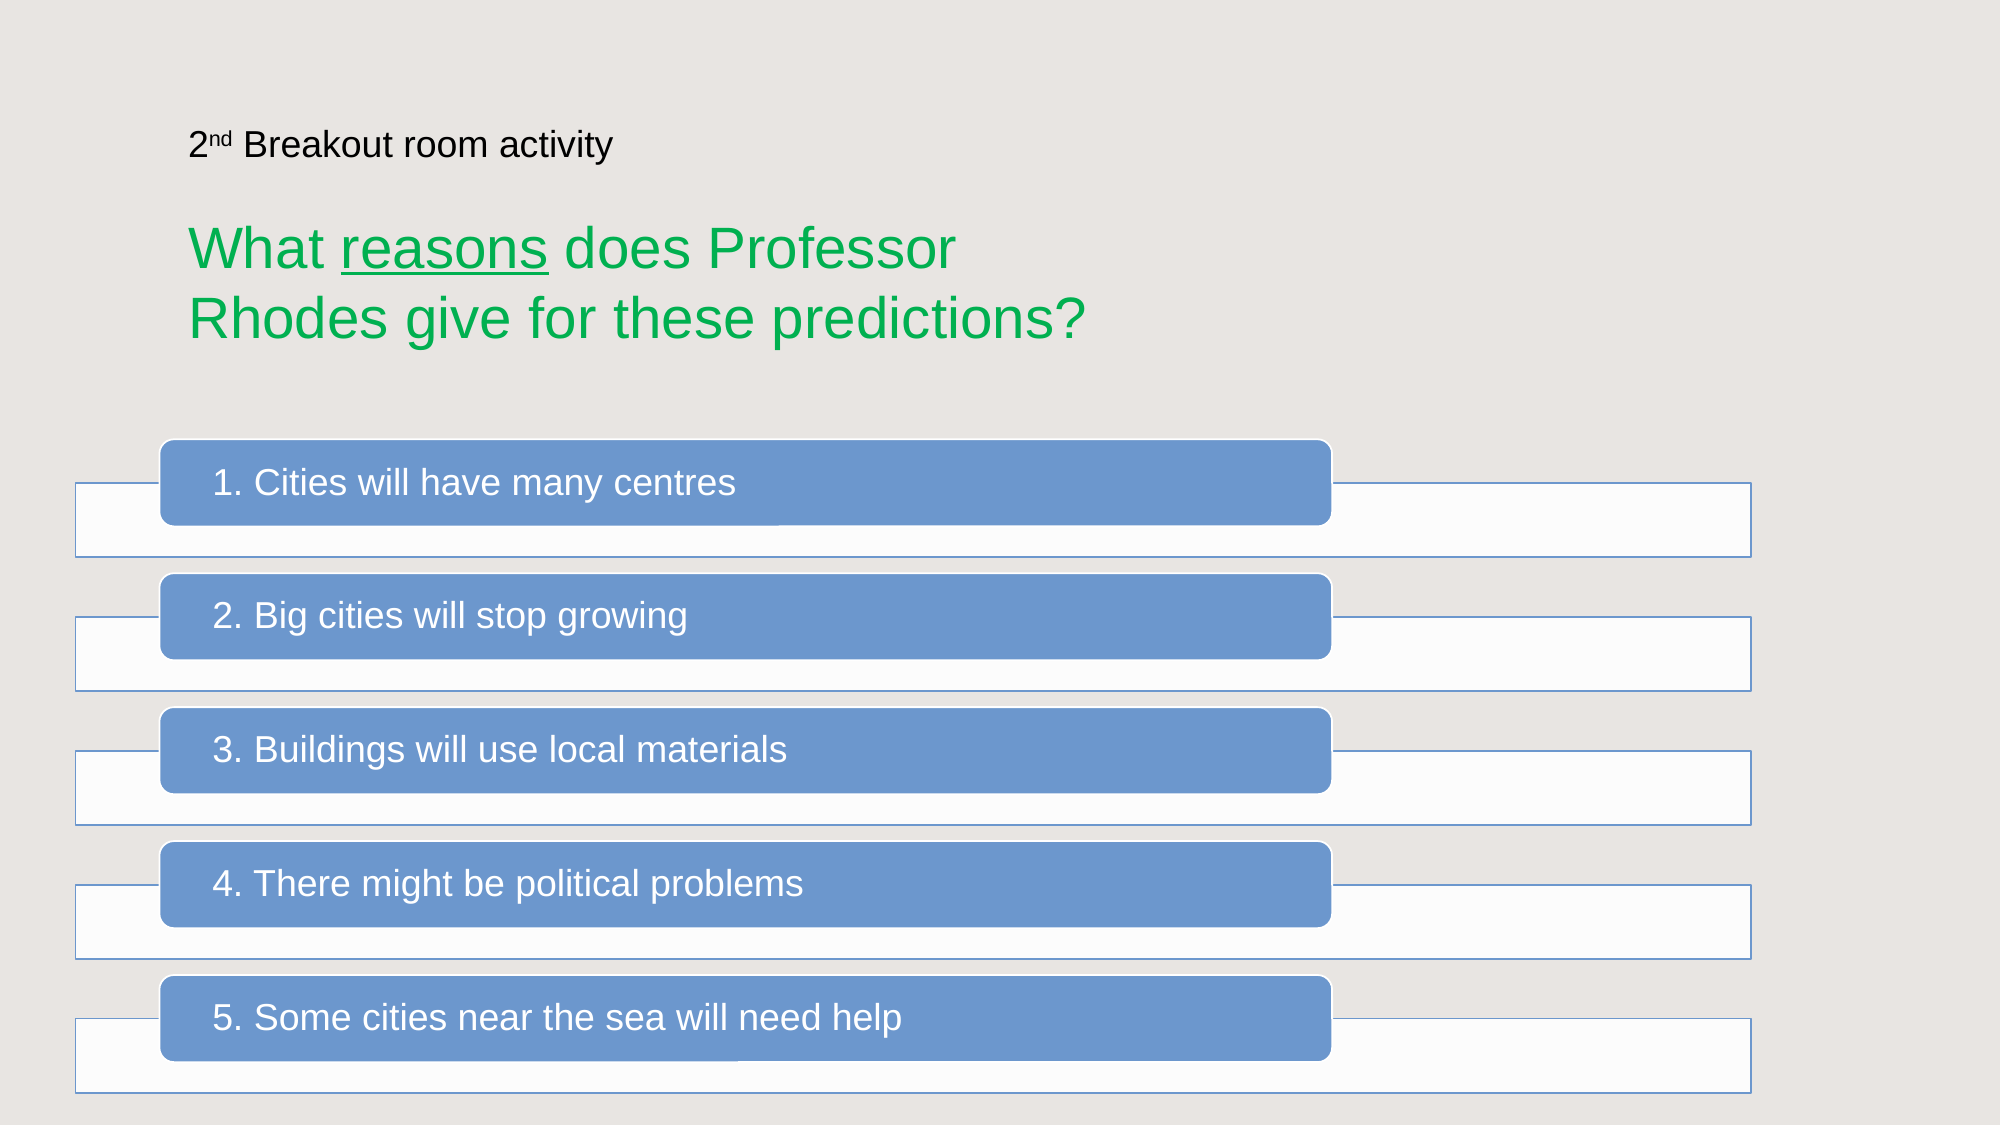

#
2nd Breakout room activity
What reasons does Professor Rhodes give for these predictions?

1. Cities will have many centres
2. Big cities will stop growing
3. Buildings will use local materials
4. There might be political problems
5. Some cities near the sea will need help